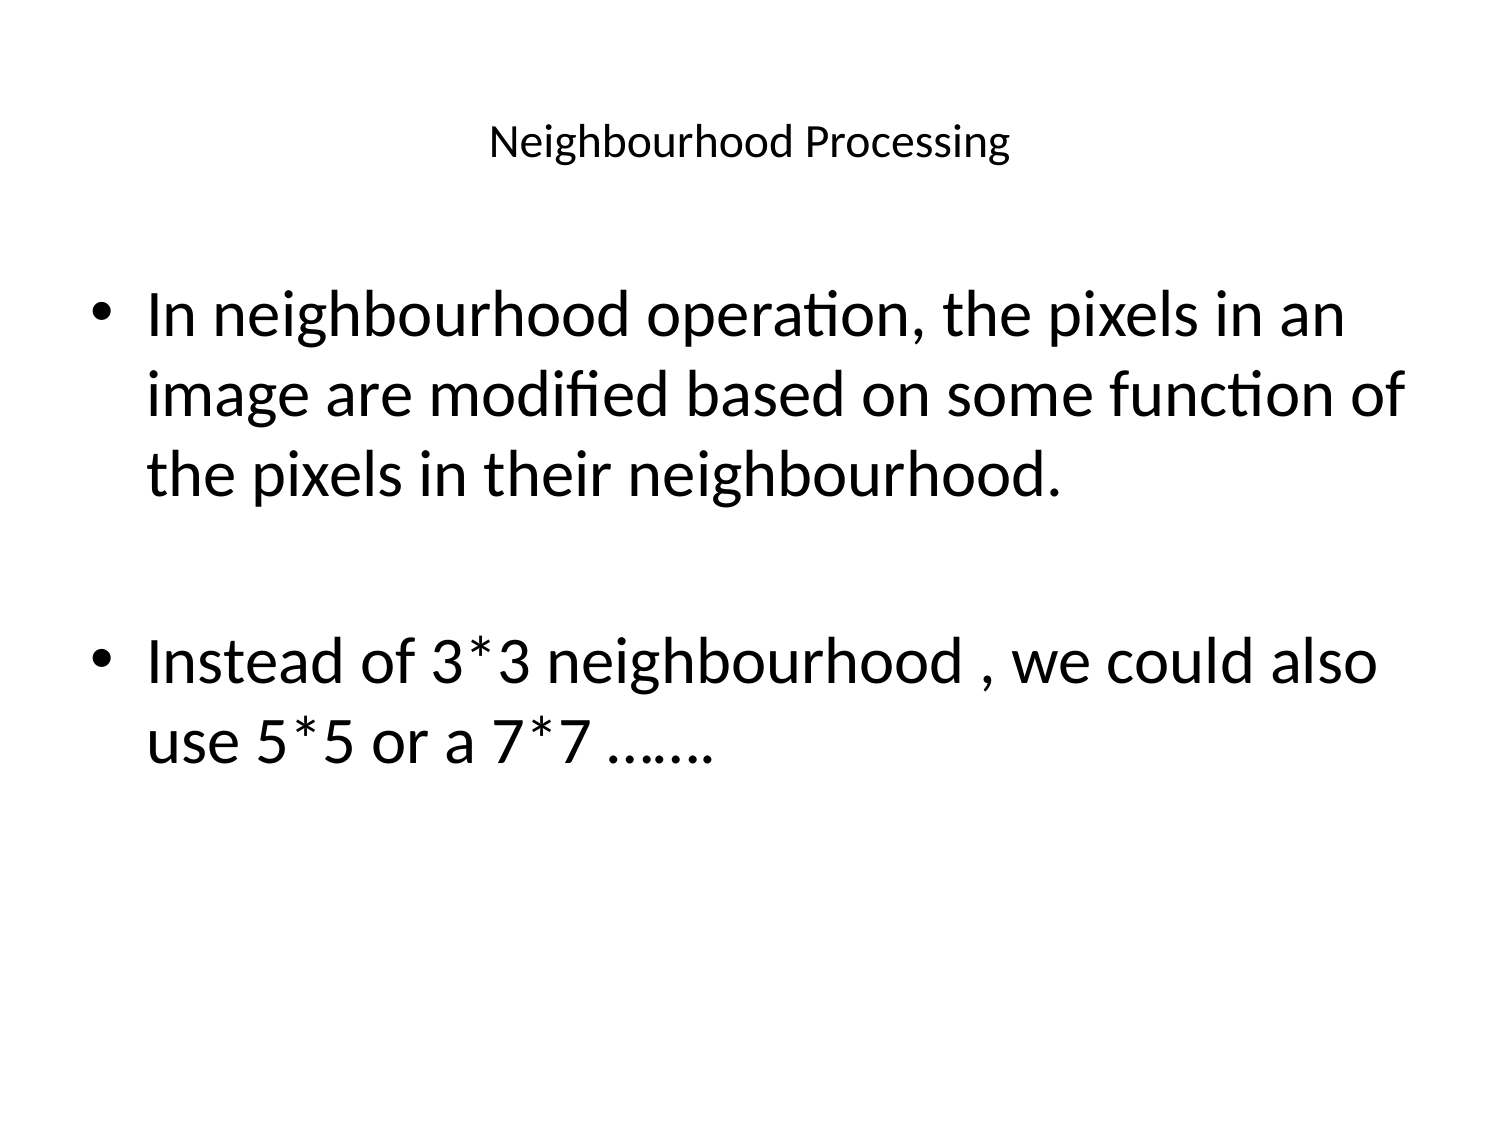

# Neighbourhood Processing
In neighbourhood operation, the pixels in an image are modified based on some function of the pixels in their neighbourhood.

Instead of 3*3 neighbourhood , we could also use 5*5 or a 7*7 …….